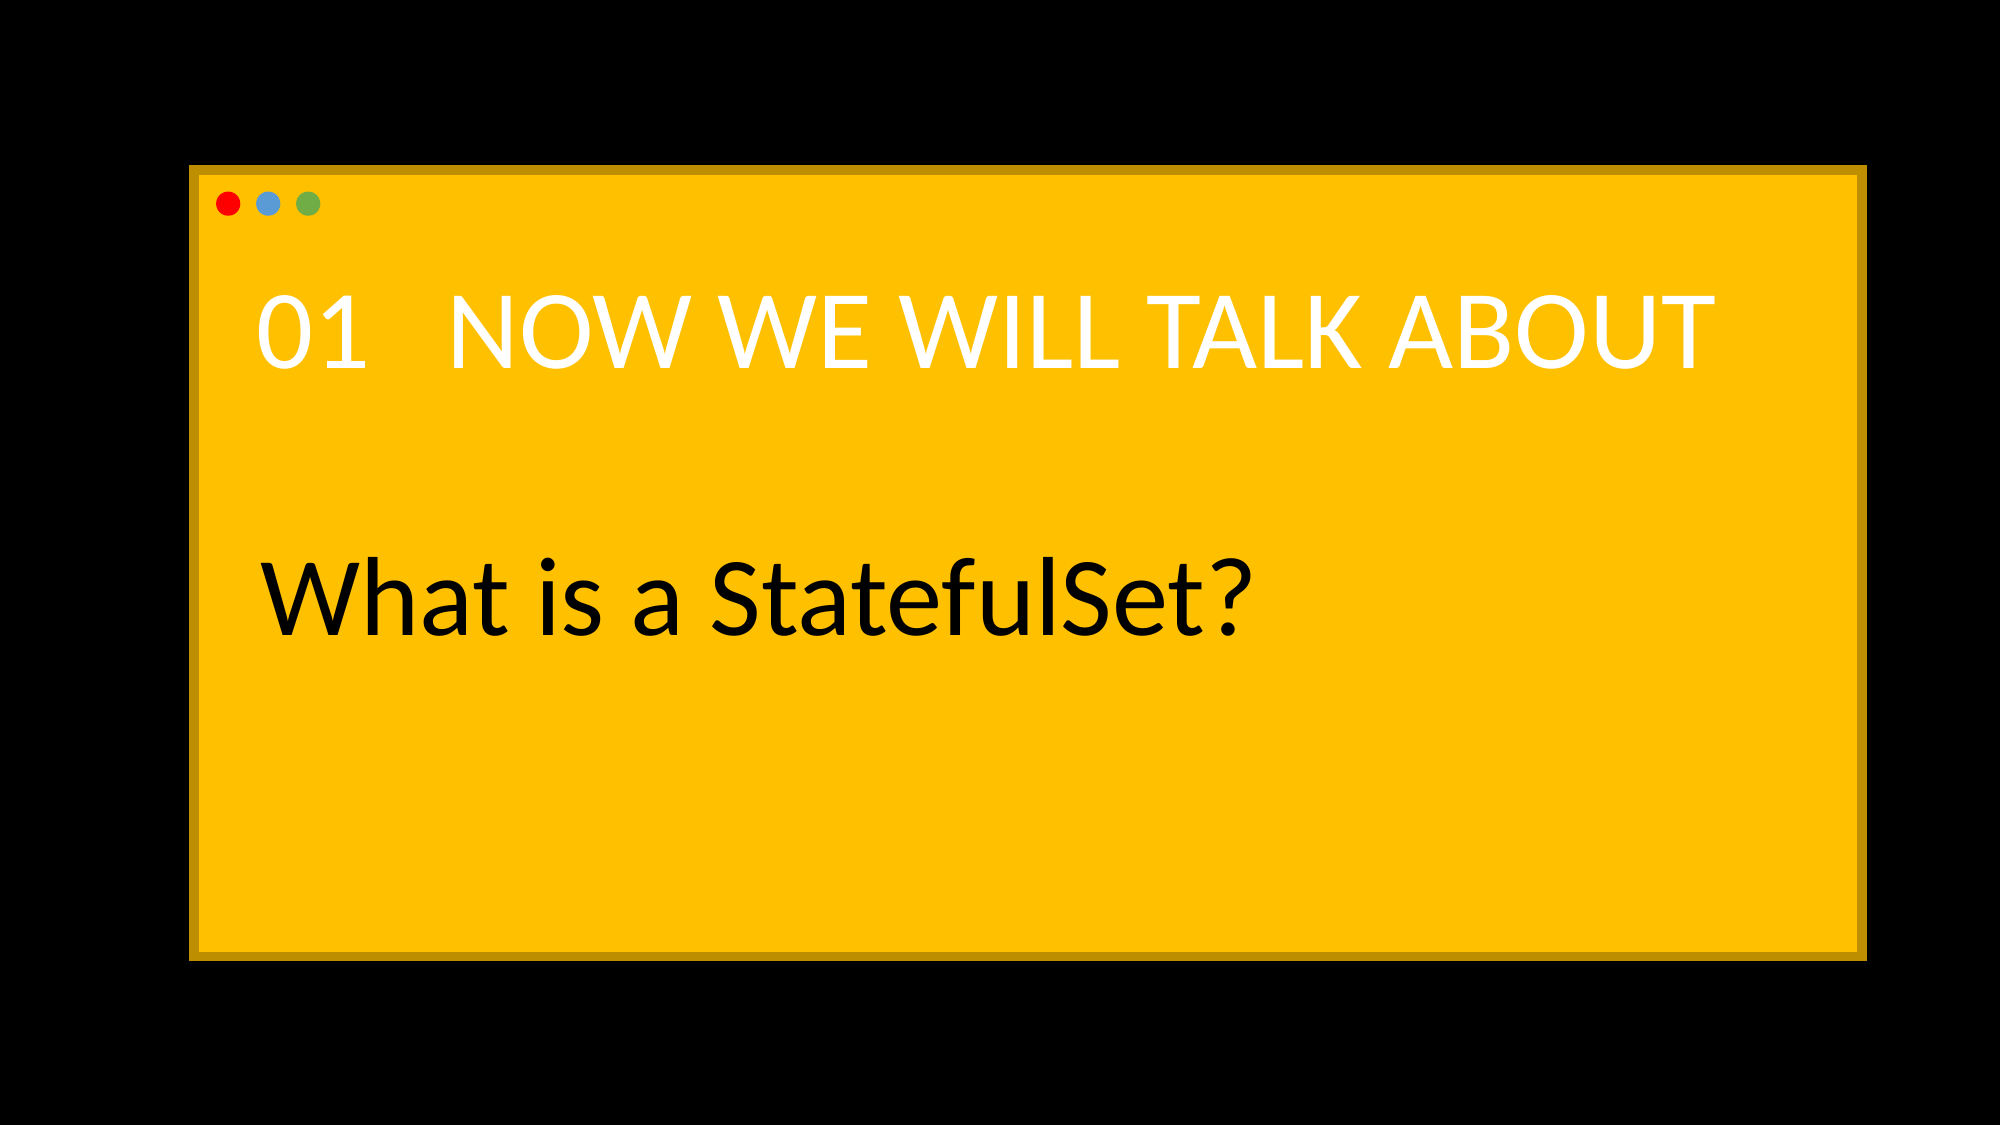

01   NOW WE WILL TALK ABOUT
What is a StatefulSet?